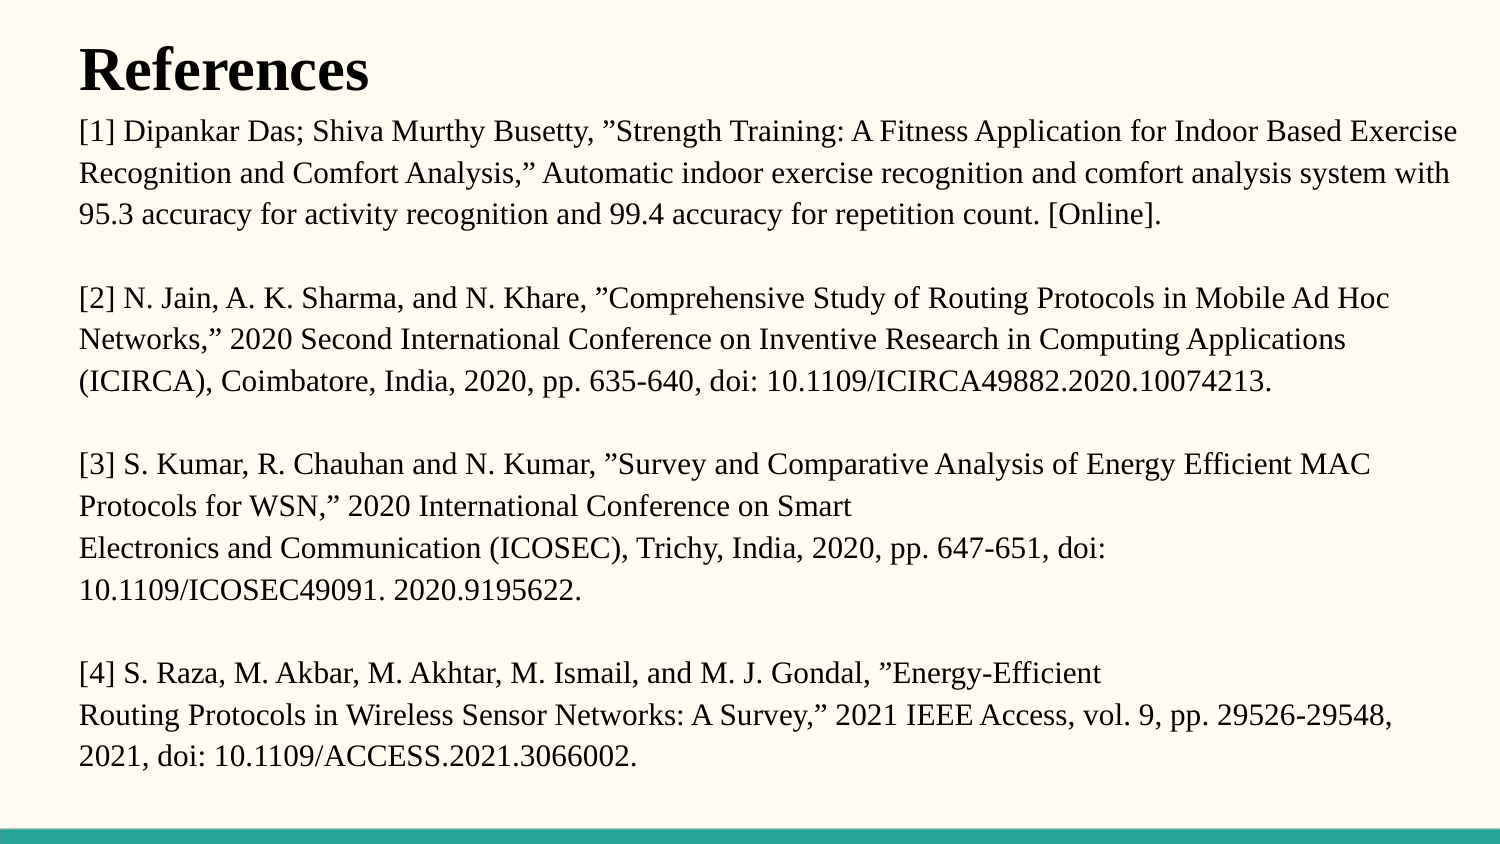

# References
[1] Dipankar Das; Shiva Murthy Busetty, ”Strength Training: A Fitness Application for Indoor Based Exercise Recognition and Comfort Analysis,” Automatic indoor exercise recognition and comfort analysis system with 95.3 accuracy for activity recognition and 99.4 accuracy for repetition count. [Online].

[2] N. Jain, A. K. Sharma, and N. Khare, ”Comprehensive Study of Routing Protocols in Mobile Ad Hoc Networks,” 2020 Second International Conference on Inventive Research in Computing Applications (ICIRCA), Coimbatore, India, 2020, pp. 635-640, doi: 10.1109/ICIRCA49882.2020.10074213.

[3] S. Kumar, R. Chauhan and N. Kumar, ”Survey and Comparative Analysis of Energy Efficient MAC Protocols for WSN,” 2020 International Conference on Smart
Electronics and Communication (ICOSEC), Trichy, India, 2020, pp. 647-651, doi:
10.1109/ICOSEC49091. 2020.9195622.

[4] S. Raza, M. Akbar, M. Akhtar, M. Ismail, and M. J. Gondal, ”Energy-Efficient
Routing Protocols in Wireless Sensor Networks: A Survey,” 2021 IEEE Access, vol. 9, pp. 29526-29548, 2021, doi: 10.1109/ACCESS.2021.3066002.